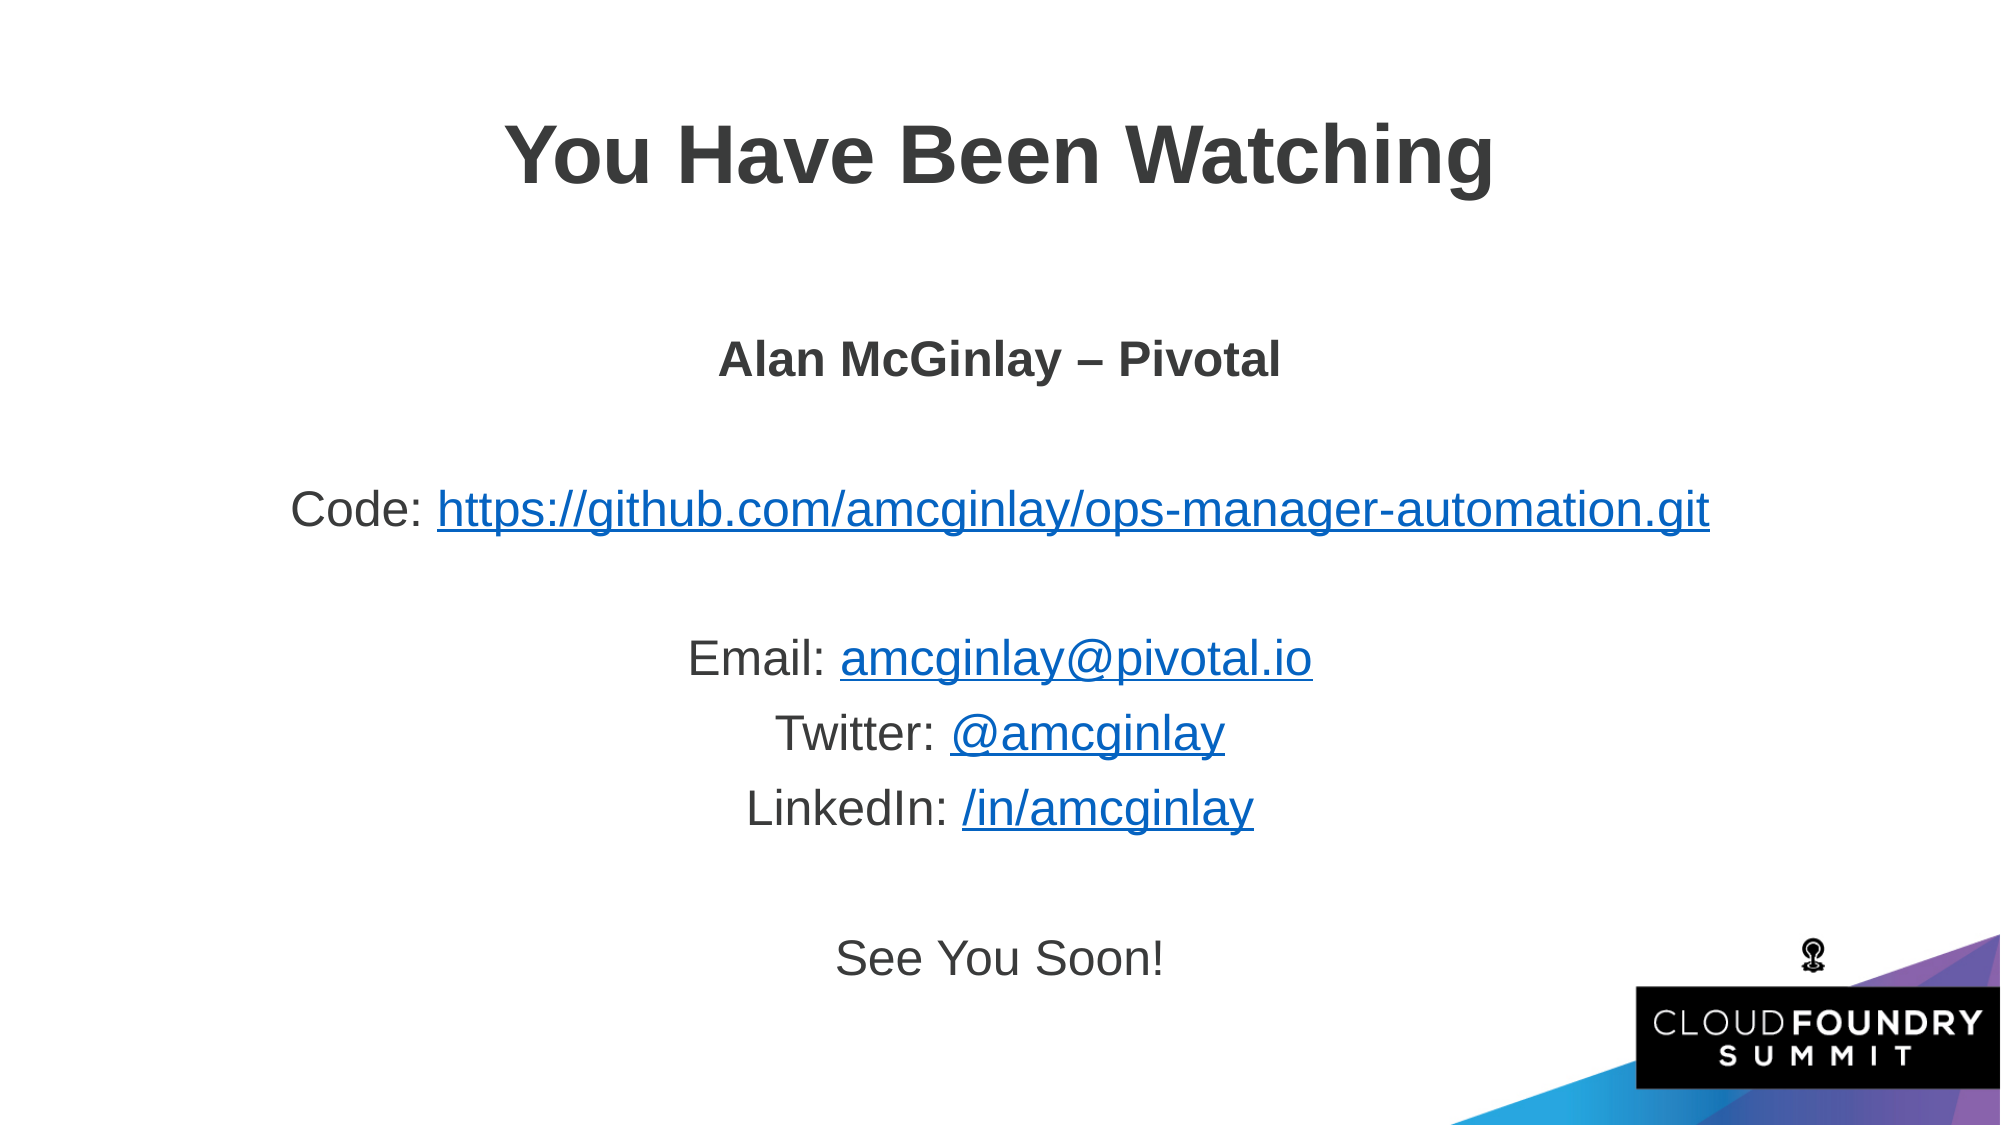

You Have Been Watching
Alan McGinlay – Pivotal

Code: https://github.com/amcginlay/ops-manager-automation.git

Email: amcginlay@pivotal.io
Twitter: @amcginlay
LinkedIn: /in/amcginlay

See You Soon!